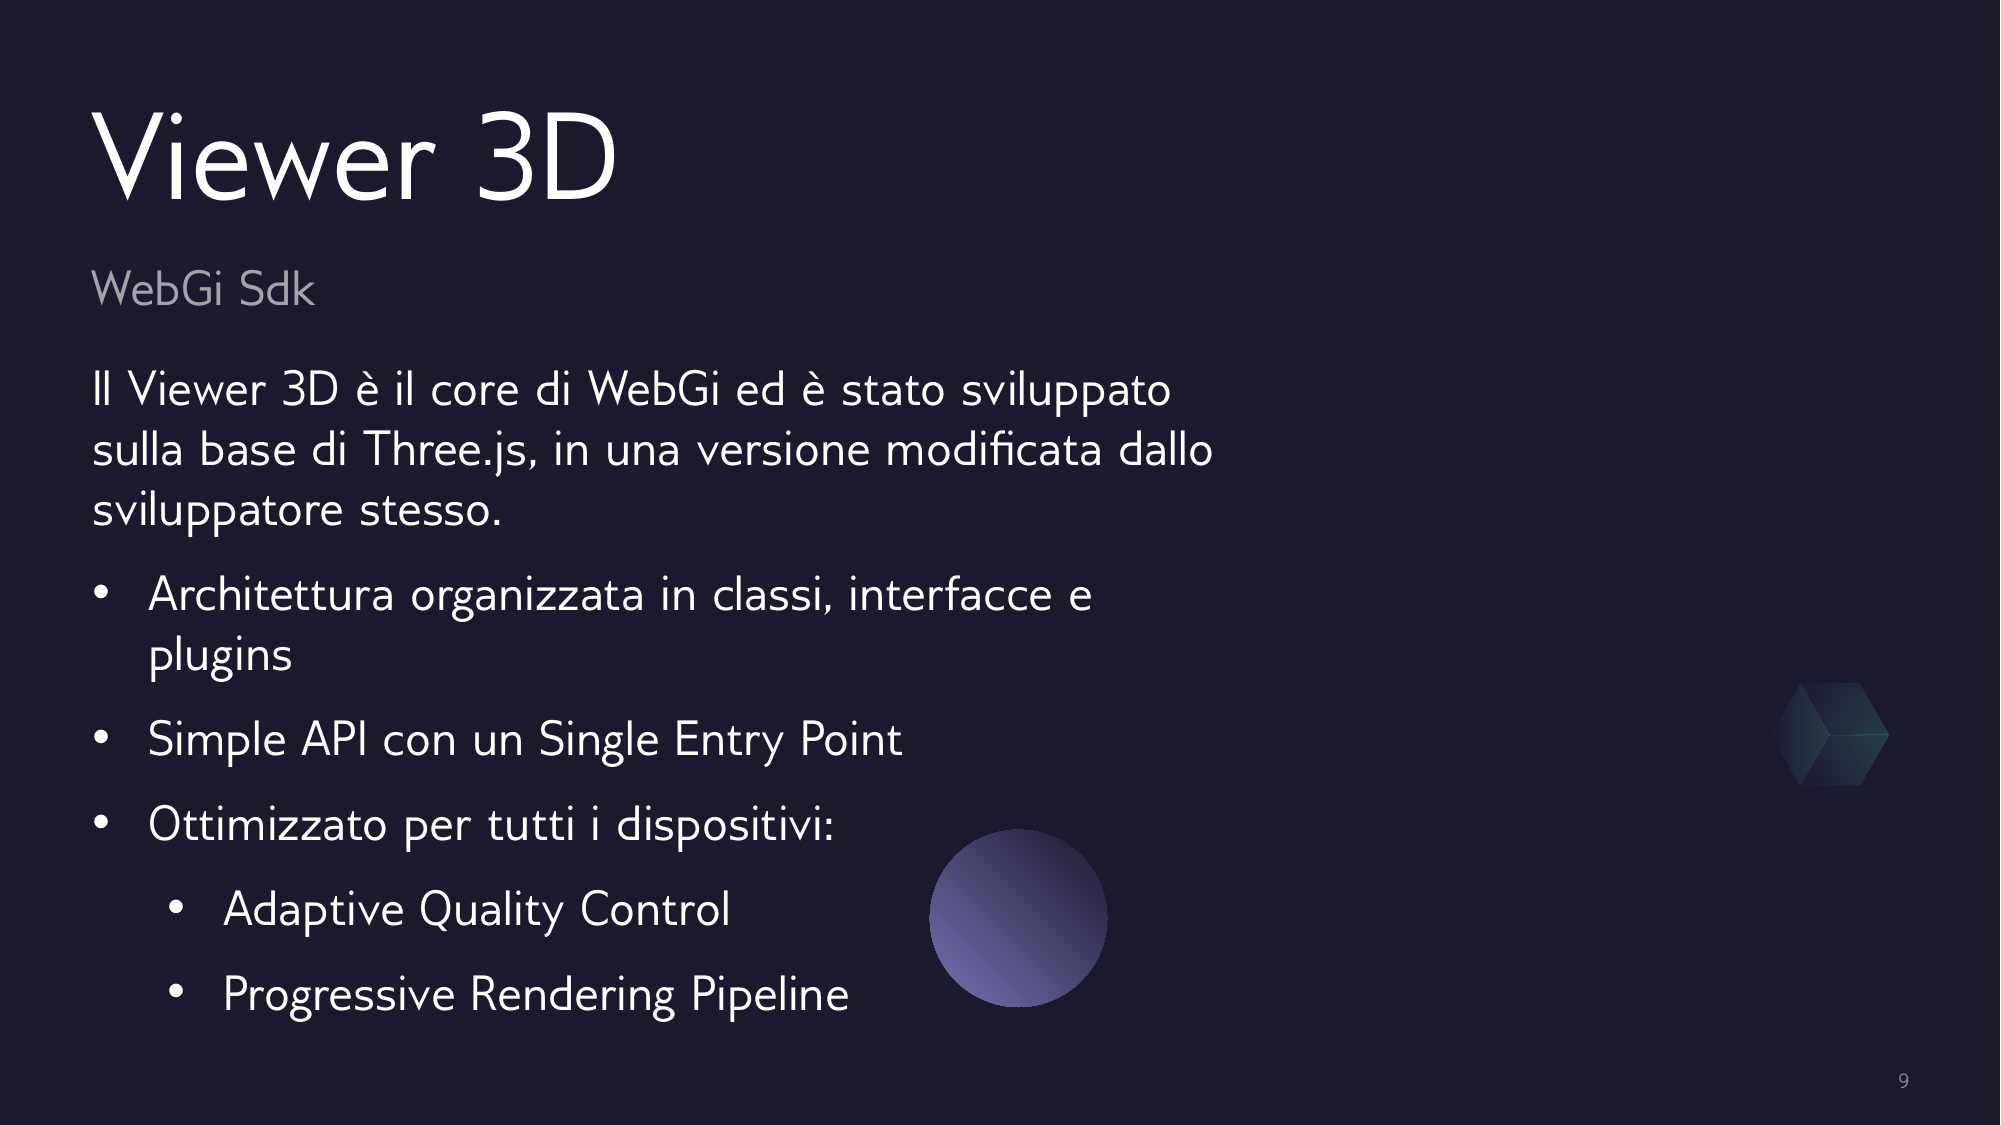

# Viewer 3D
WebGi Sdk
Il Viewer 3D è il core di WebGi ed è stato sviluppato sulla base di Three.js, in una versione modificata dallo sviluppatore stesso.
Architettura organizzata in classi, interfacce e plugins
Simple API con un Single Entry Point
Ottimizzato per tutti i dispositivi:
Adaptive Quality Control
Progressive Rendering Pipeline
9